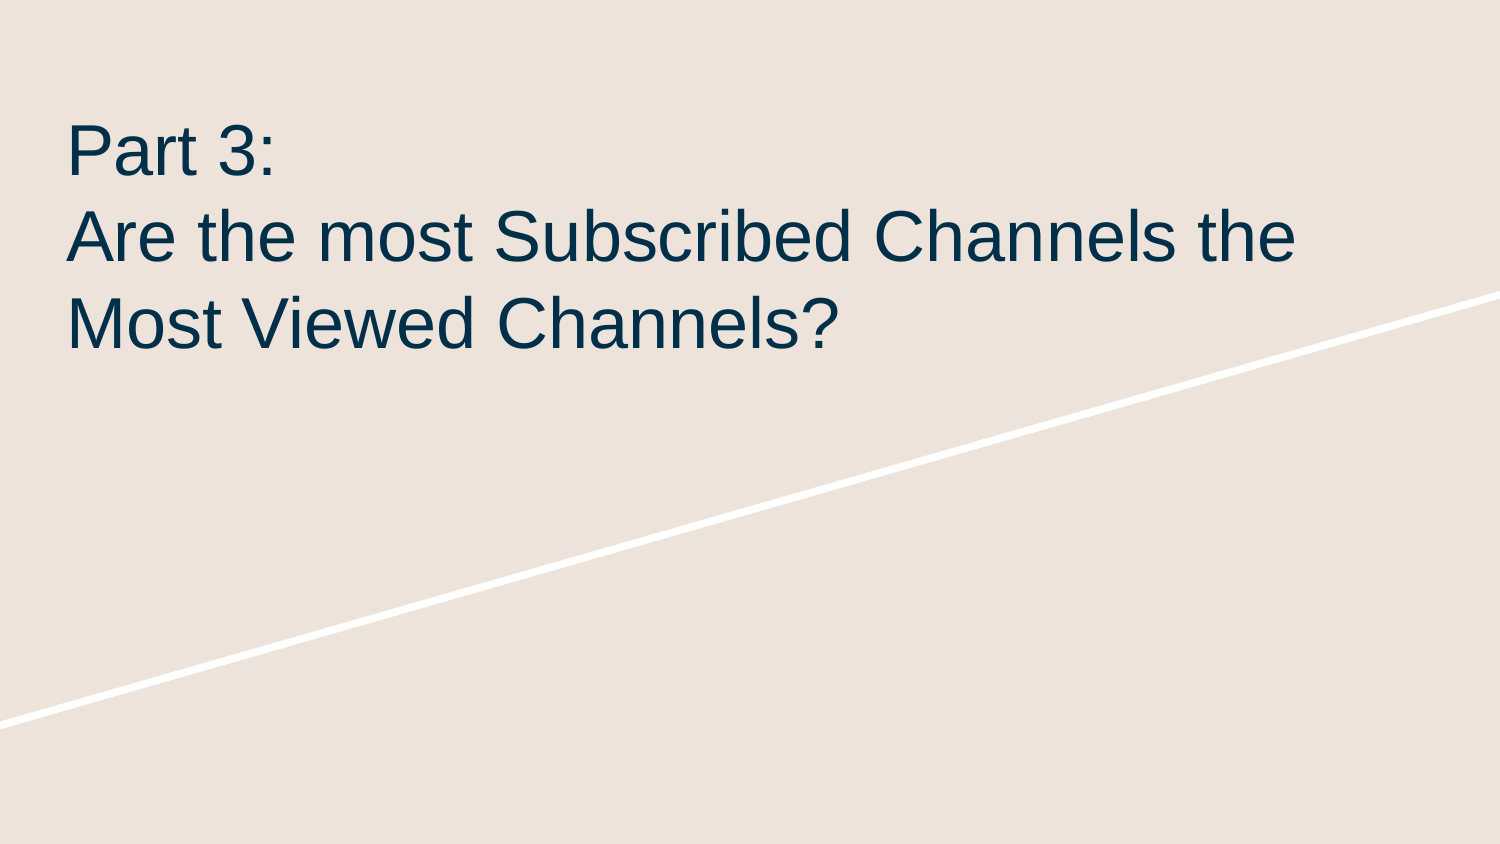

# Part 3:
Are the most Subscribed Channels the
Most Viewed Channels?